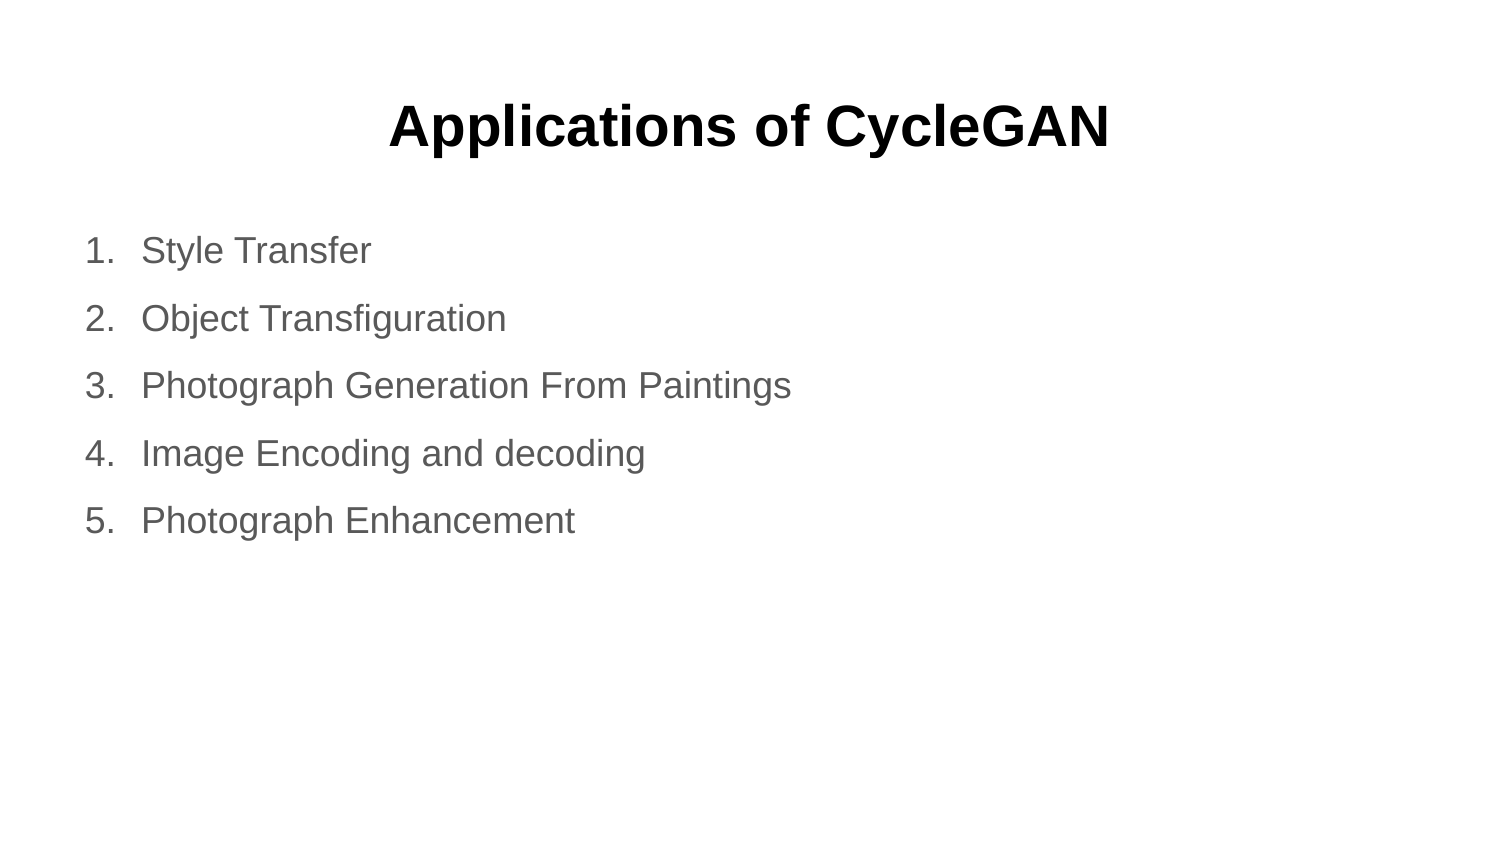

# Applications of CycleGAN
Style Transfer
Object Transfiguration
Photograph Generation From Paintings
Image Encoding and decoding
Photograph Enhancement